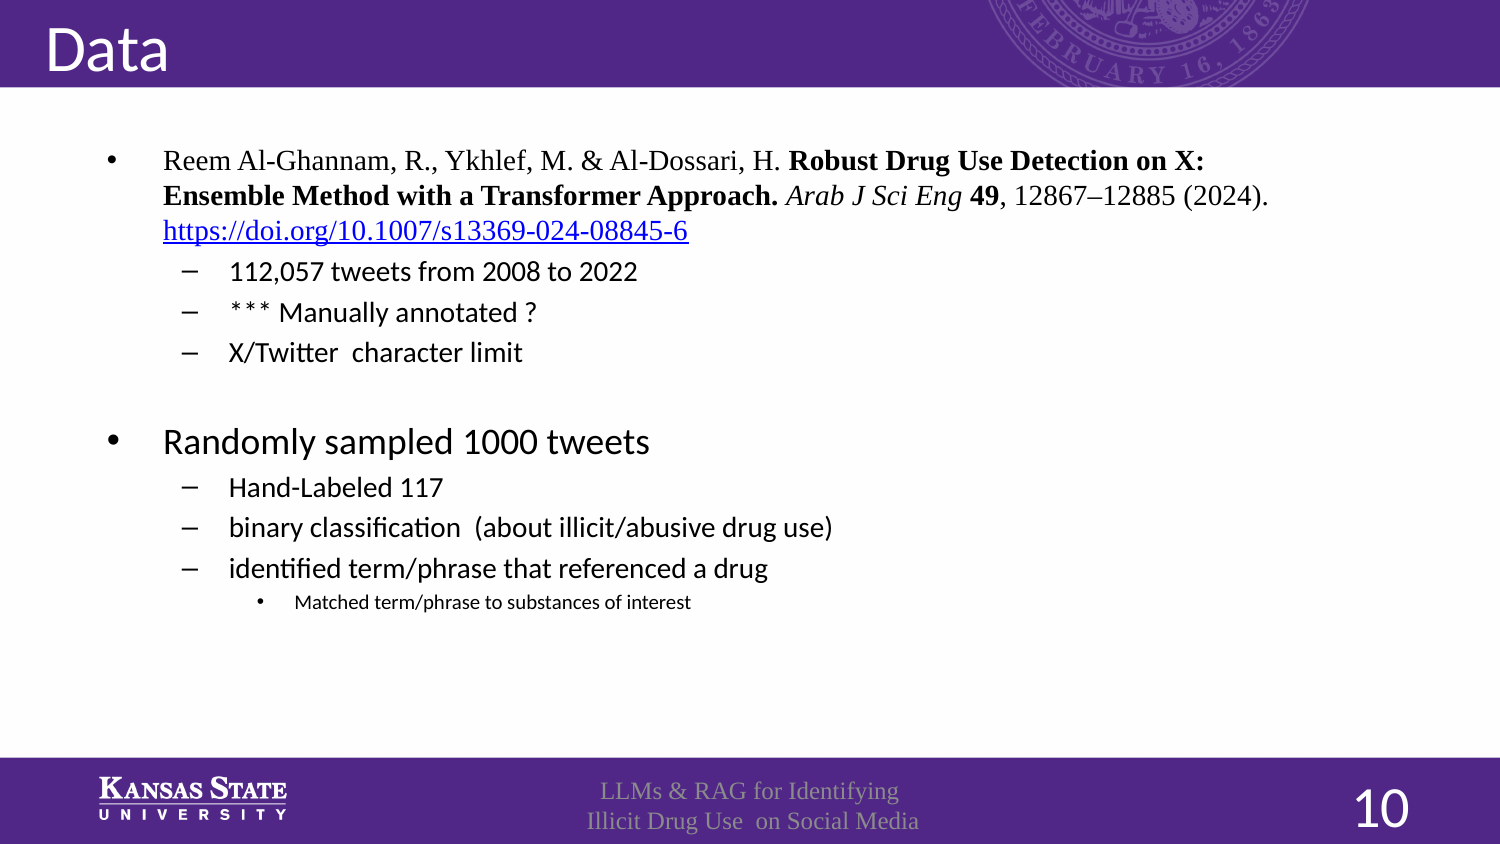

# Data
Reem Al-Ghannam, R., Ykhlef, M. & Al-Dossari, H. Robust Drug Use Detection on X: Ensemble Method with a Transformer Approach. Arab J Sci Eng 49, 12867–12885 (2024). https://doi.org/10.1007/s13369-024-08845-6
112,057 tweets from 2008 to 2022
*** Manually annotated ?
X/Twitter  character limit

Randomly sampled 1000 tweets
Hand-Labeled 117
binary classification  (about illicit/abusive drug use)
identified term/phrase that referenced a drug
Matched term/phrase to substances of interest

LLMs & RAG for Identifying
 Illicit Drug Use  on Social Media
10